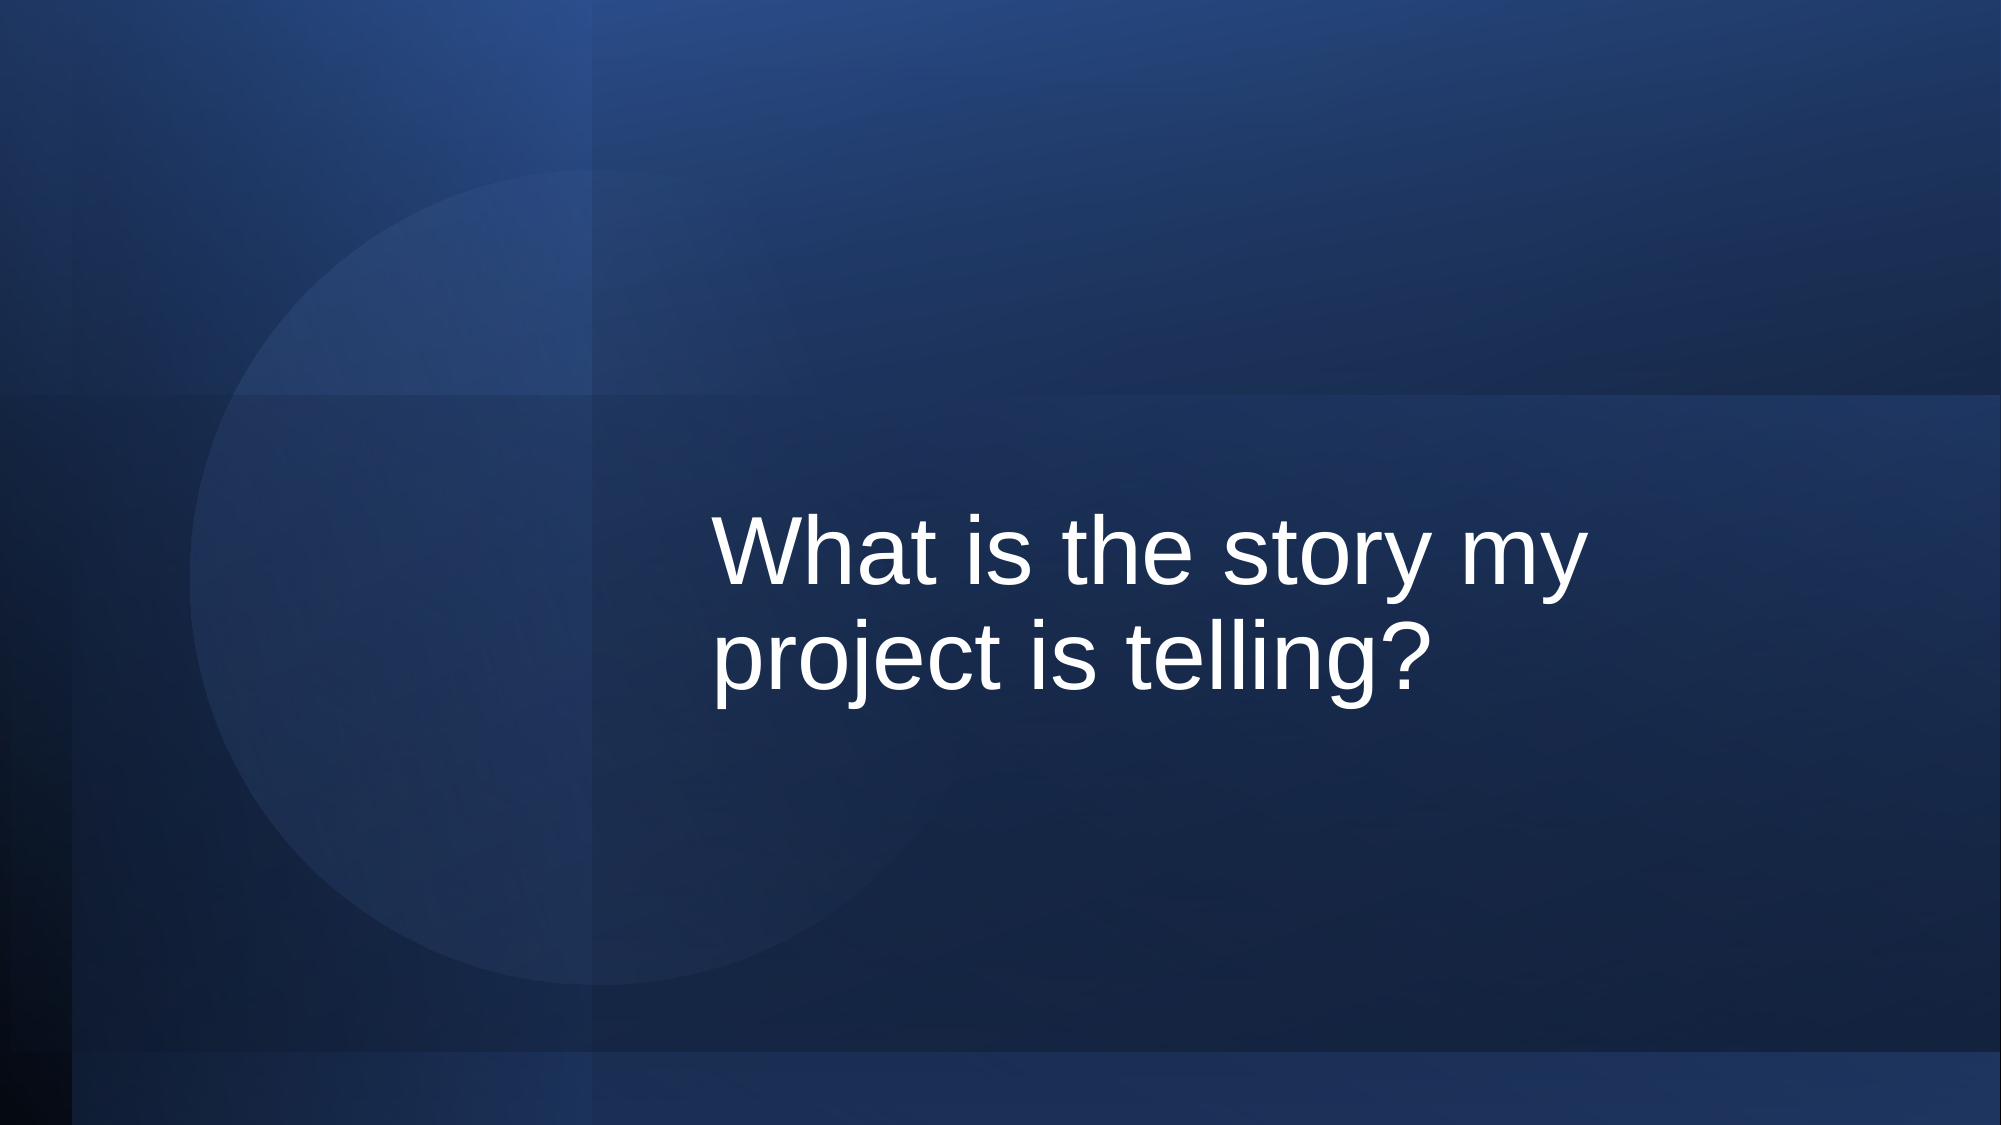

# What is the story my project is telling?